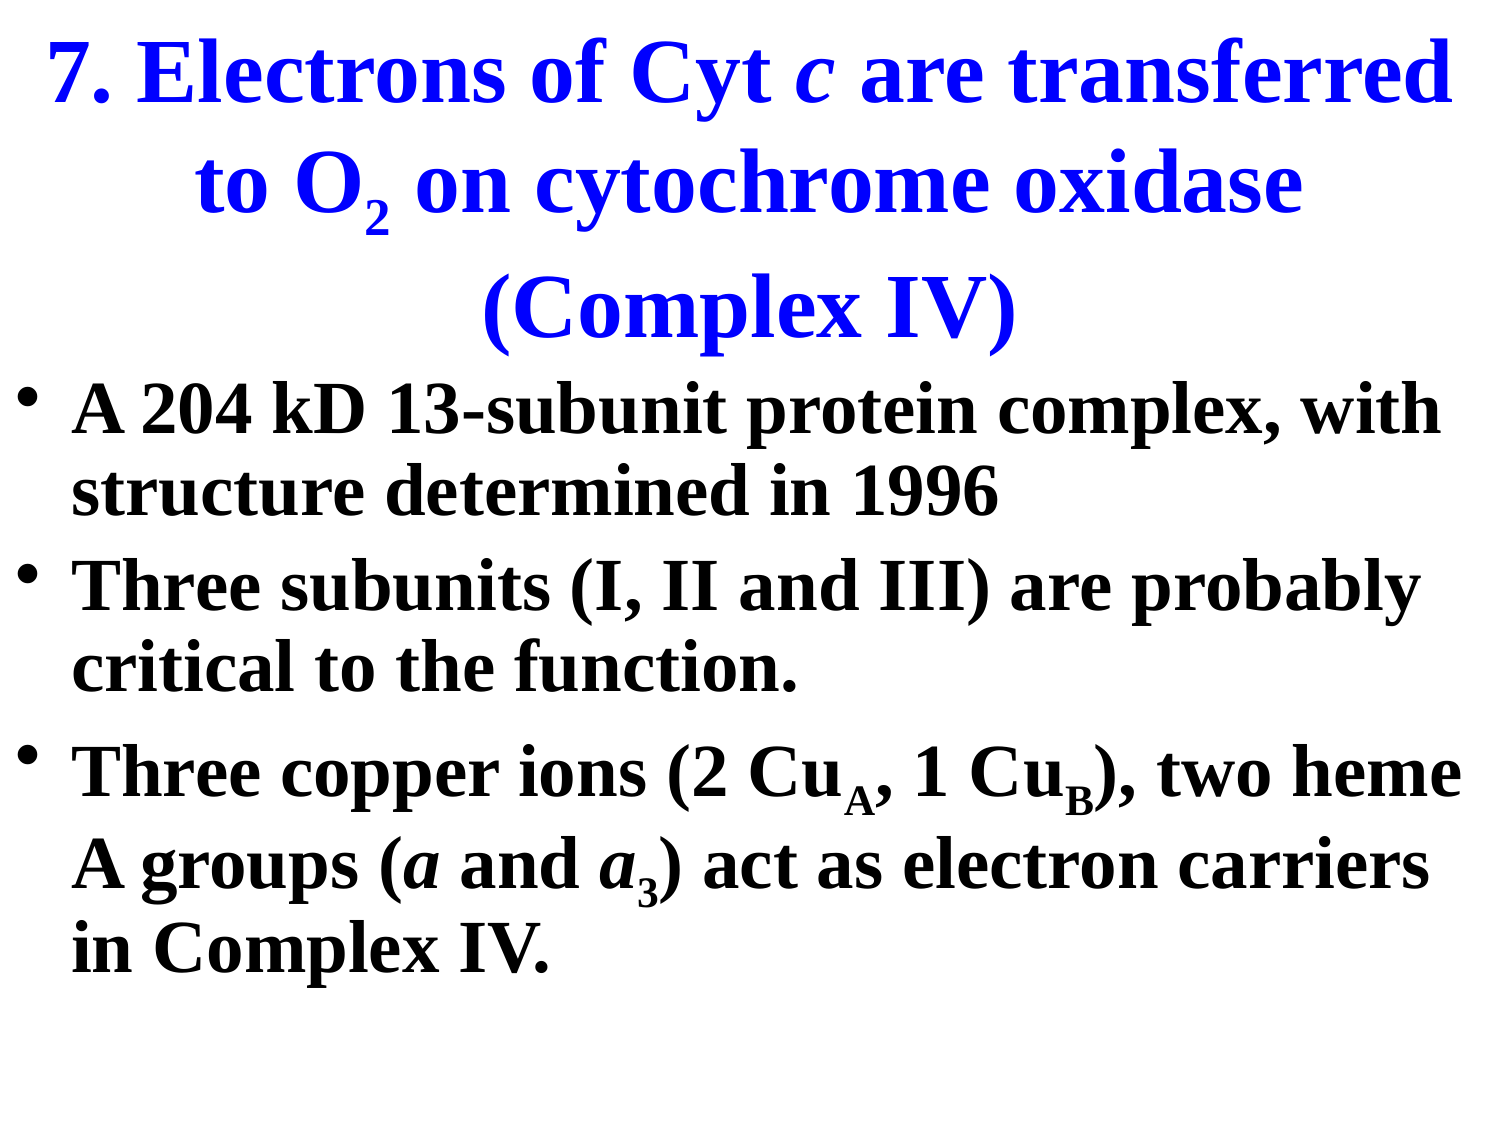

# 7. Electrons of Cyt c are transferred to O2 on cytochrome oxidase (Complex IV)
A 204 kD 13-subunit protein complex, with structure determined in 1996
Three subunits (I, II and III) are probably critical to the function.
Three copper ions (2 CuA, 1 CuB), two heme A groups (a and a3) act as electron carriers in Complex IV.